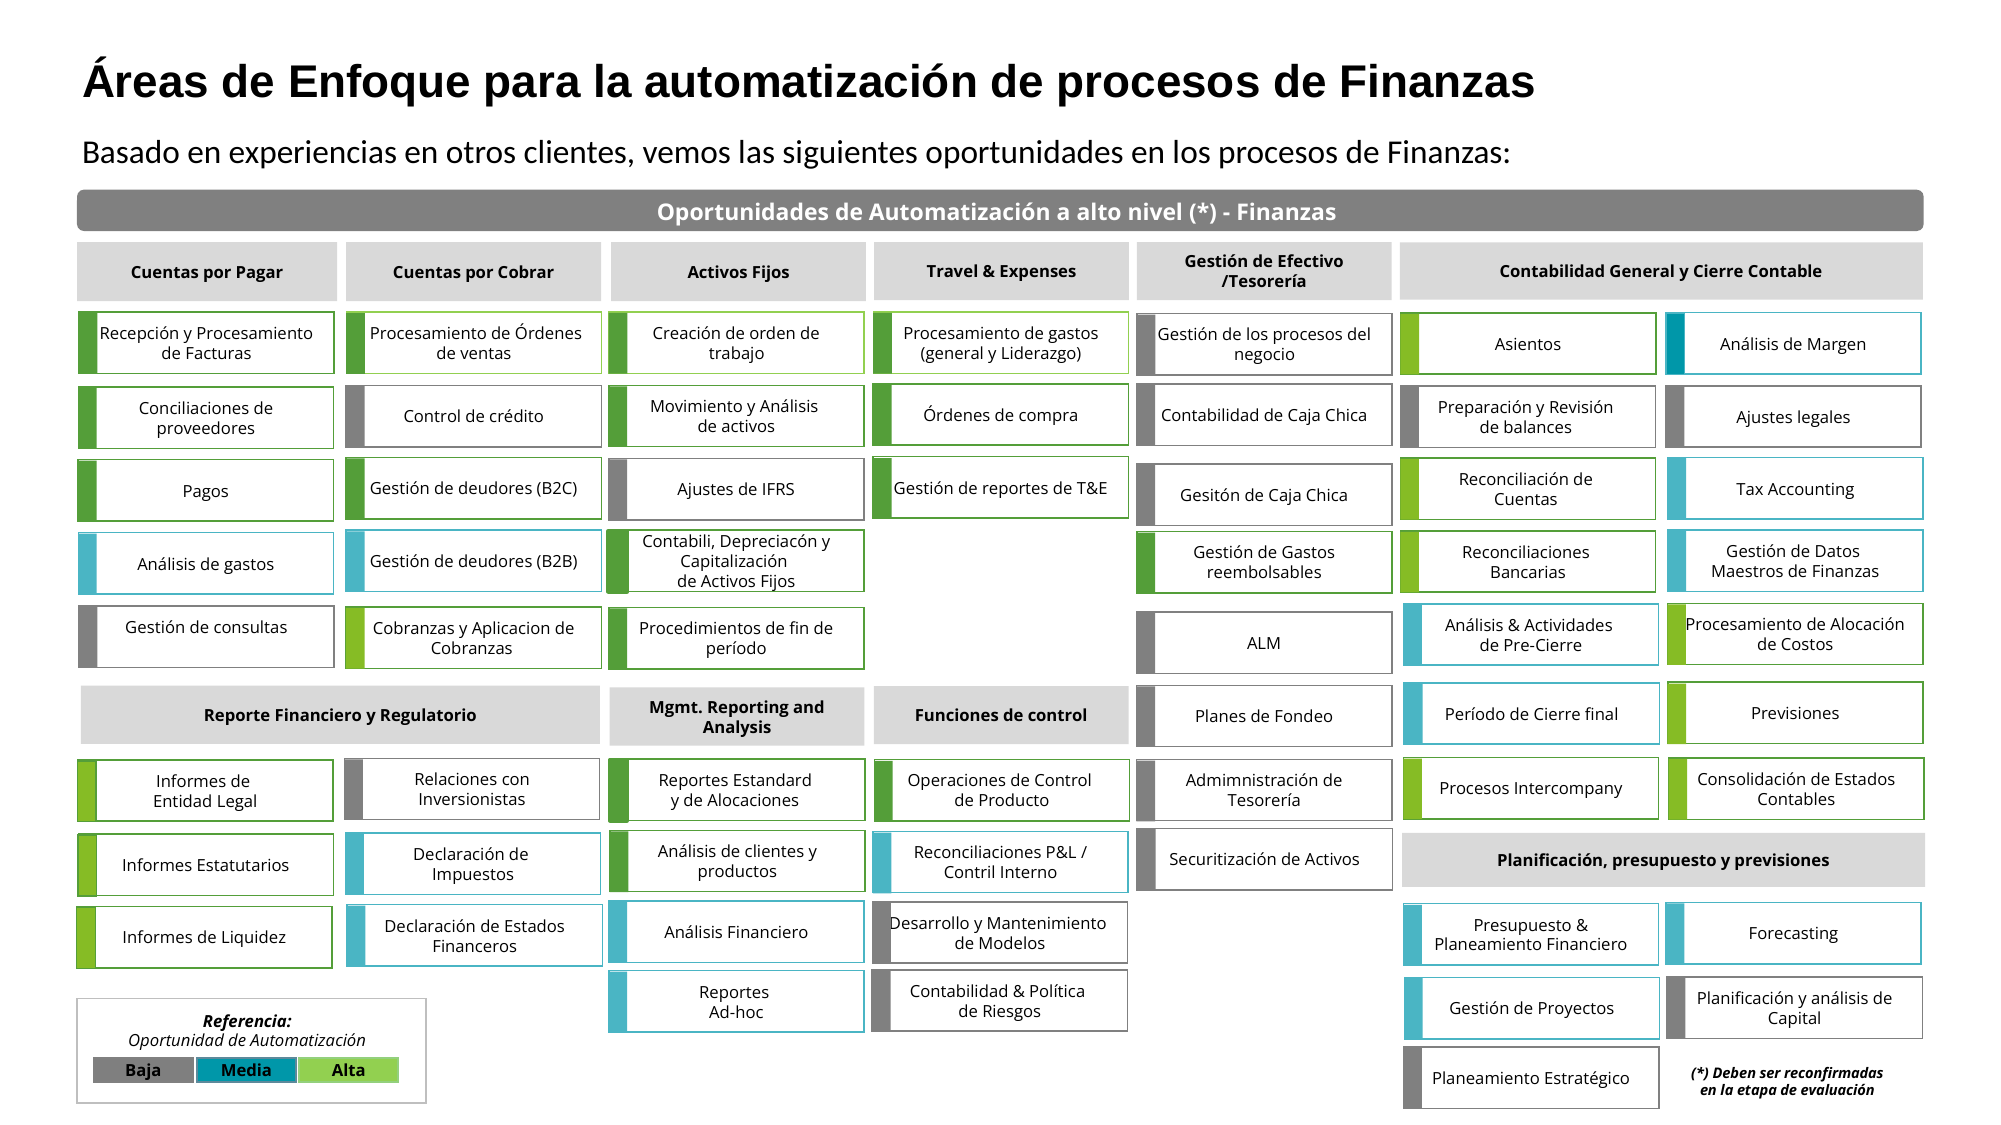

# Áreas de Enfoque para la automatización de procesos de Finanzas
Basado en experiencias en otros clientes, vemos las siguientes oportunidades en los procesos de Finanzas:
Oportunidades de Automatización a alto nivel (*) - Finanzas
Cuentas por Pagar
Cuentas por Cobrar
Activos Fijos
Travel & Expenses
Gestión de Efectivo /Tesorería
Contabilidad General y Cierre Contable
Creación de orden de trabajo

Procesamiento de gastos (general y Liderazgo)

Recepción y Procesamiento de Facturas

 Procesamiento de Órdenes de ventas

Análisis de Margen

Asientos

Gestión de los procesos del negocio

Órdenes de compra

Contabilidad de Caja Chica

Movimiento y Análisis
de activos

Control de crédito

Ajustes legales

Preparación y Revisión
de balances

Conciliaciones de proveedores

Gestión de reportes de T&E

Gestión de deudores (B2C)

Tax Accounting

Reconciliación de
Cuentas

Ajustes de IFRS

Pagos

Gesitón de Caja Chica

Contabili, Depreciacón y Capitalización
de Activos Fijos

Gestión de Datos
Maestros de Finanzas

Gestión de deudores (B2B)

Reconciliaciones
Bancarias

Gestión de Gastos reembolsables

Análisis de gastos

Procesamiento de Alocación de Costos

Análisis & Actividades
de Pre-Cierre

Gestión de consultas

Cobranzas y Aplicacion de Cobranzas

Procedimientos de fin de período

ALM

Previsiones

Período de Cierre final

Planes de Fondeo

Reporte Financiero y Regulatorio
Funciones de control
Mgmt. Reporting and Analysis
Procesos Intercompany

Consolidación de Estados Contables

Relaciones con Inversionistas

Reportes Estandard
y de Alocaciones

Admimnistración de Tesorería

Operaciones de Control
de Producto

Informes de
Entidad Legal

Securitización de Activos

Análisis de clientes y productos

Reconciliaciones P&L / Contril Interno

Planificación, presupuesto y previsiones
Declaración de
Impuestos

Informes Estatutarios

Análisis Financiero

Desarrollo y Mantenimiento
de Modelos

Forecasting

Presupuesto & Planeamiento Financiero

Declaración de Estados Financeros

Informes de Liquidez

Contabilidad & Política
de Riesgos

Reportes
Ad-hoc

Planificación y análisis de Capital

Gestión de Proyectos

Referencia:
Oportunidad de Automatización
Baja
Media
Alta
Planeamiento Estratégico

(*) Deben ser reconfirmadas en la etapa de evaluación